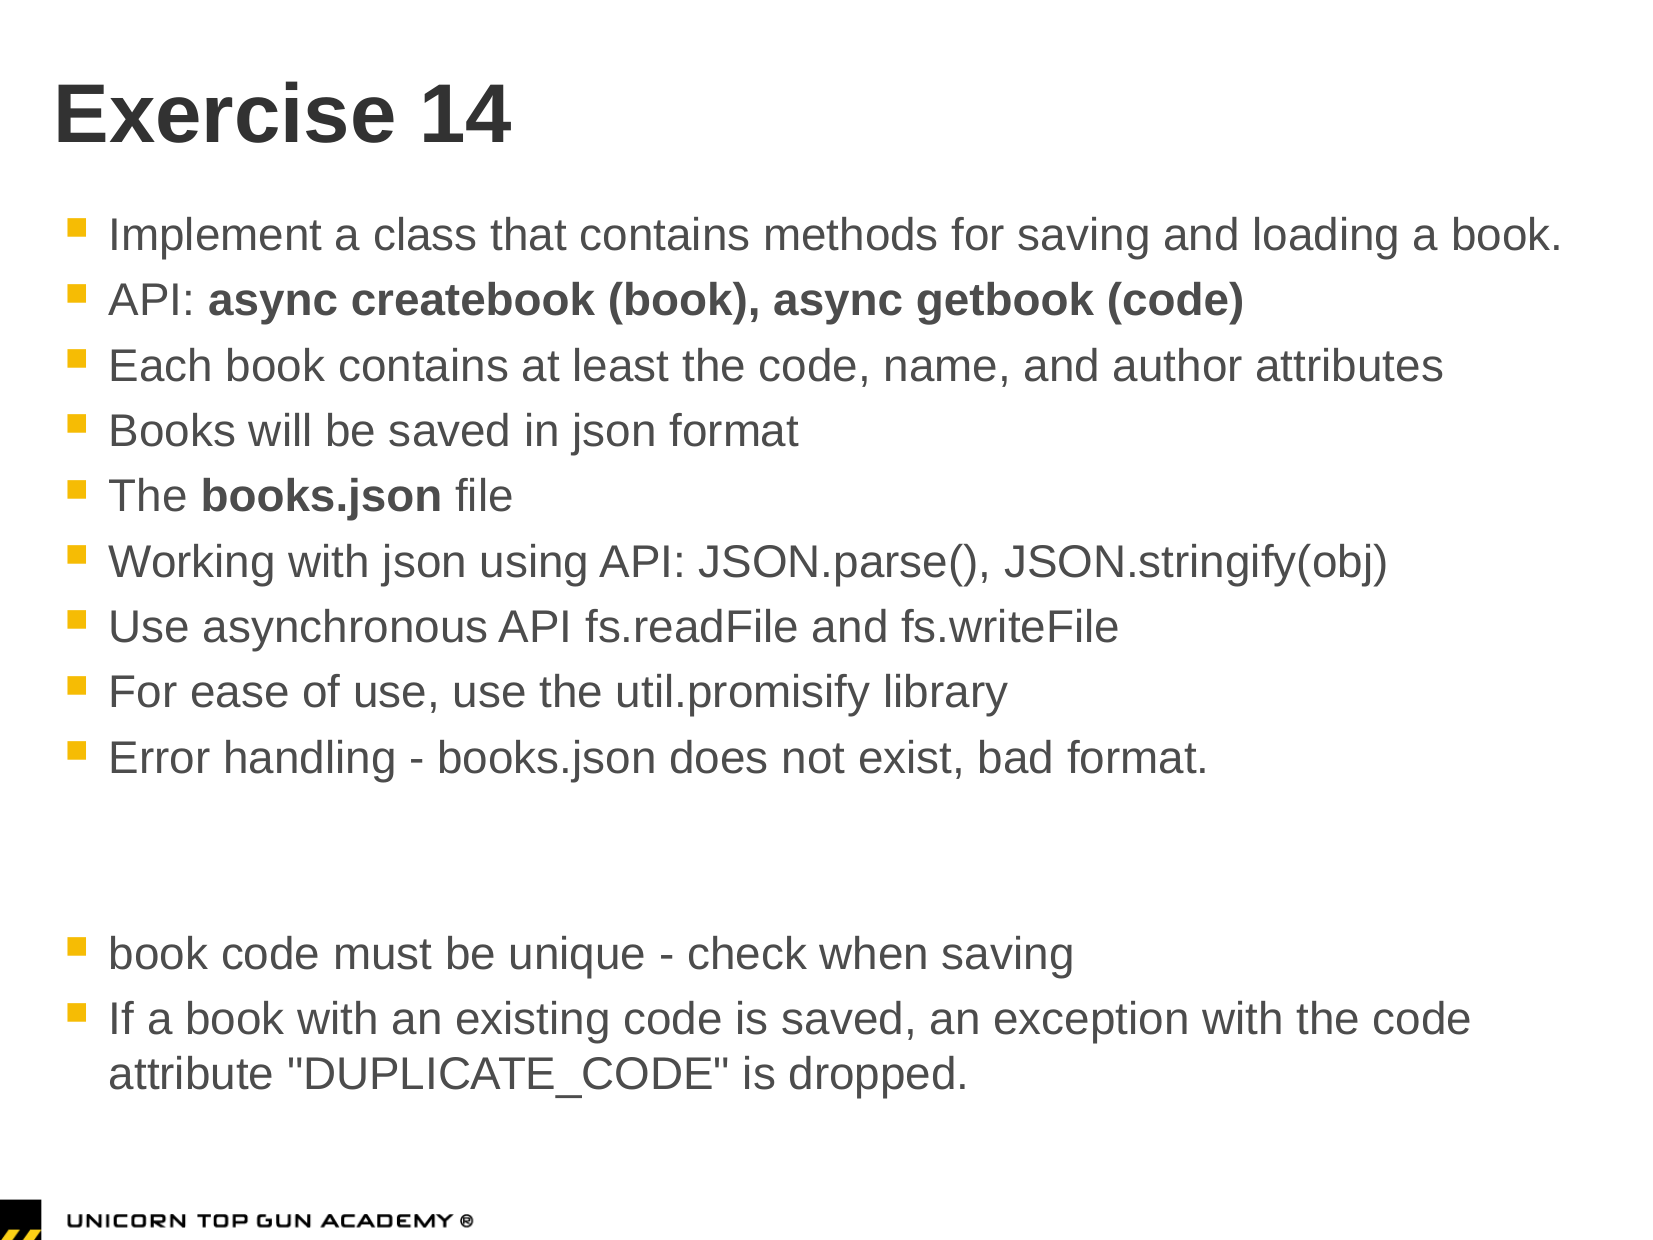

# Exercise 14
Implement a class that contains methods for saving and loading a book.
API: async createbook (book), async getbook (code)
Each book contains at least the code, name, and author attributes
Books will be saved in json format
The books.json file
Working with json using API: JSON.parse(), JSON.stringify(obj)
Use asynchronous API fs.readFile and fs.writeFile
For ease of use, use the util.promisify library
Error handling - books.json does not exist, bad format.

book code must be unique - check when saving
If a book with an existing code is saved, an exception with the code attribute "DUPLICATE_CODE" is dropped.
98